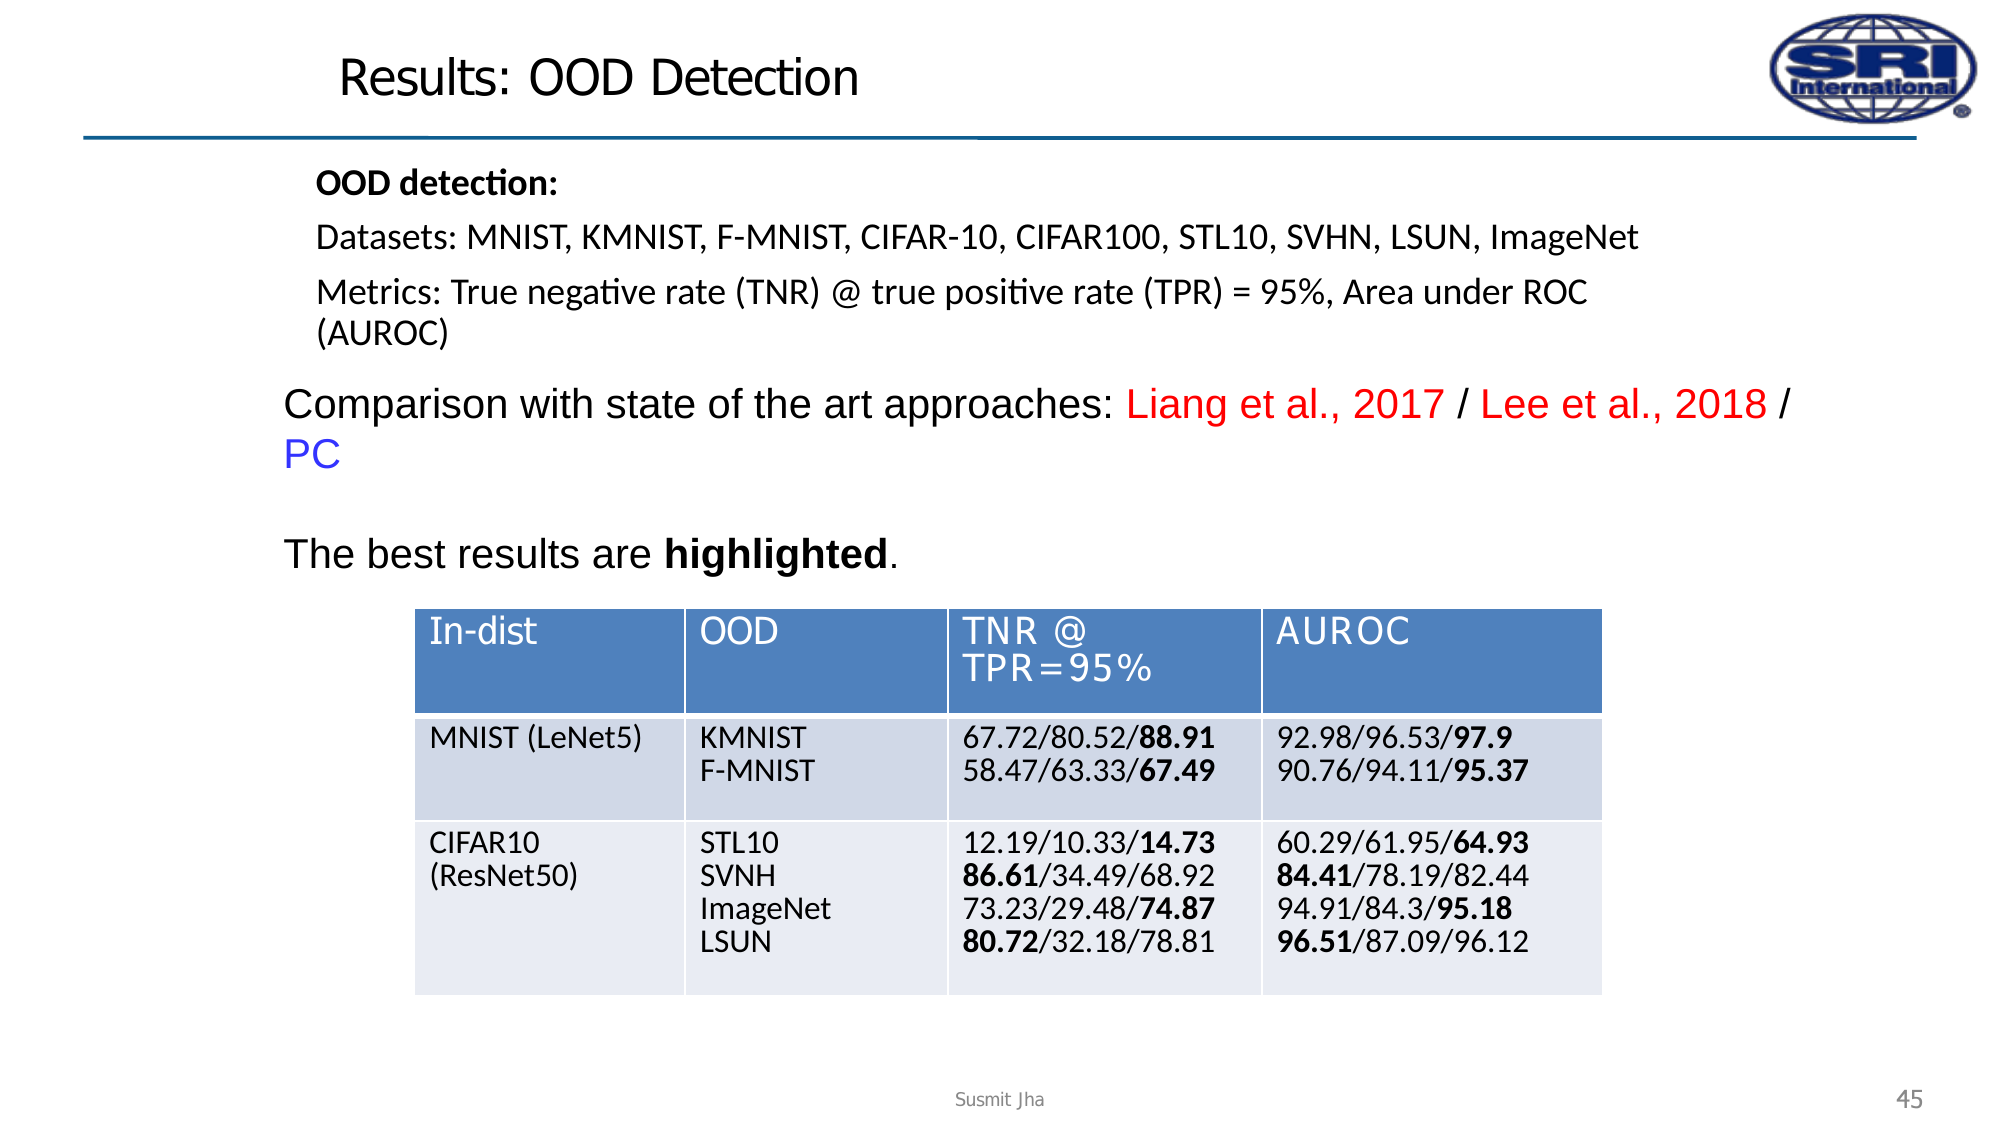

# Results: OOD Detection
OOD detection:
Datasets: MNIST, KMNIST, F-MNIST, CIFAR-10, CIFAR100, STL10, SVHN, LSUN, ImageNet
Metrics: True negative rate (TNR) @ true positive rate (TPR) = 95%, Area under ROC (AUROC)
Comparison with state of the art approaches: Liang et al., 2017 / Lee et al., 2018 / PC

The best results are highlighted.
| In-dist | OOD | TNR @ TPR=95% | AUROC |
| --- | --- | --- | --- |
| MNIST (LeNet5) | KMNIST F-MNIST | 67.72/80.52/88.91 58.47/63.33/67.49 | 92.98/96.53/97.9 90.76/94.11/95.37 |
| CIFAR10 (ResNet50) | STL10 SVNH ImageNet LSUN | 12.19/10.33/14.73 86.61/34.49/68.92 73.23/29.48/74.87 80.72/32.18/78.81 | 60.29/61.95/64.93 84.41/78.19/82.44 94.91/84.3/95.18 96.51/87.09/96.12 |
Susmit Jha
45